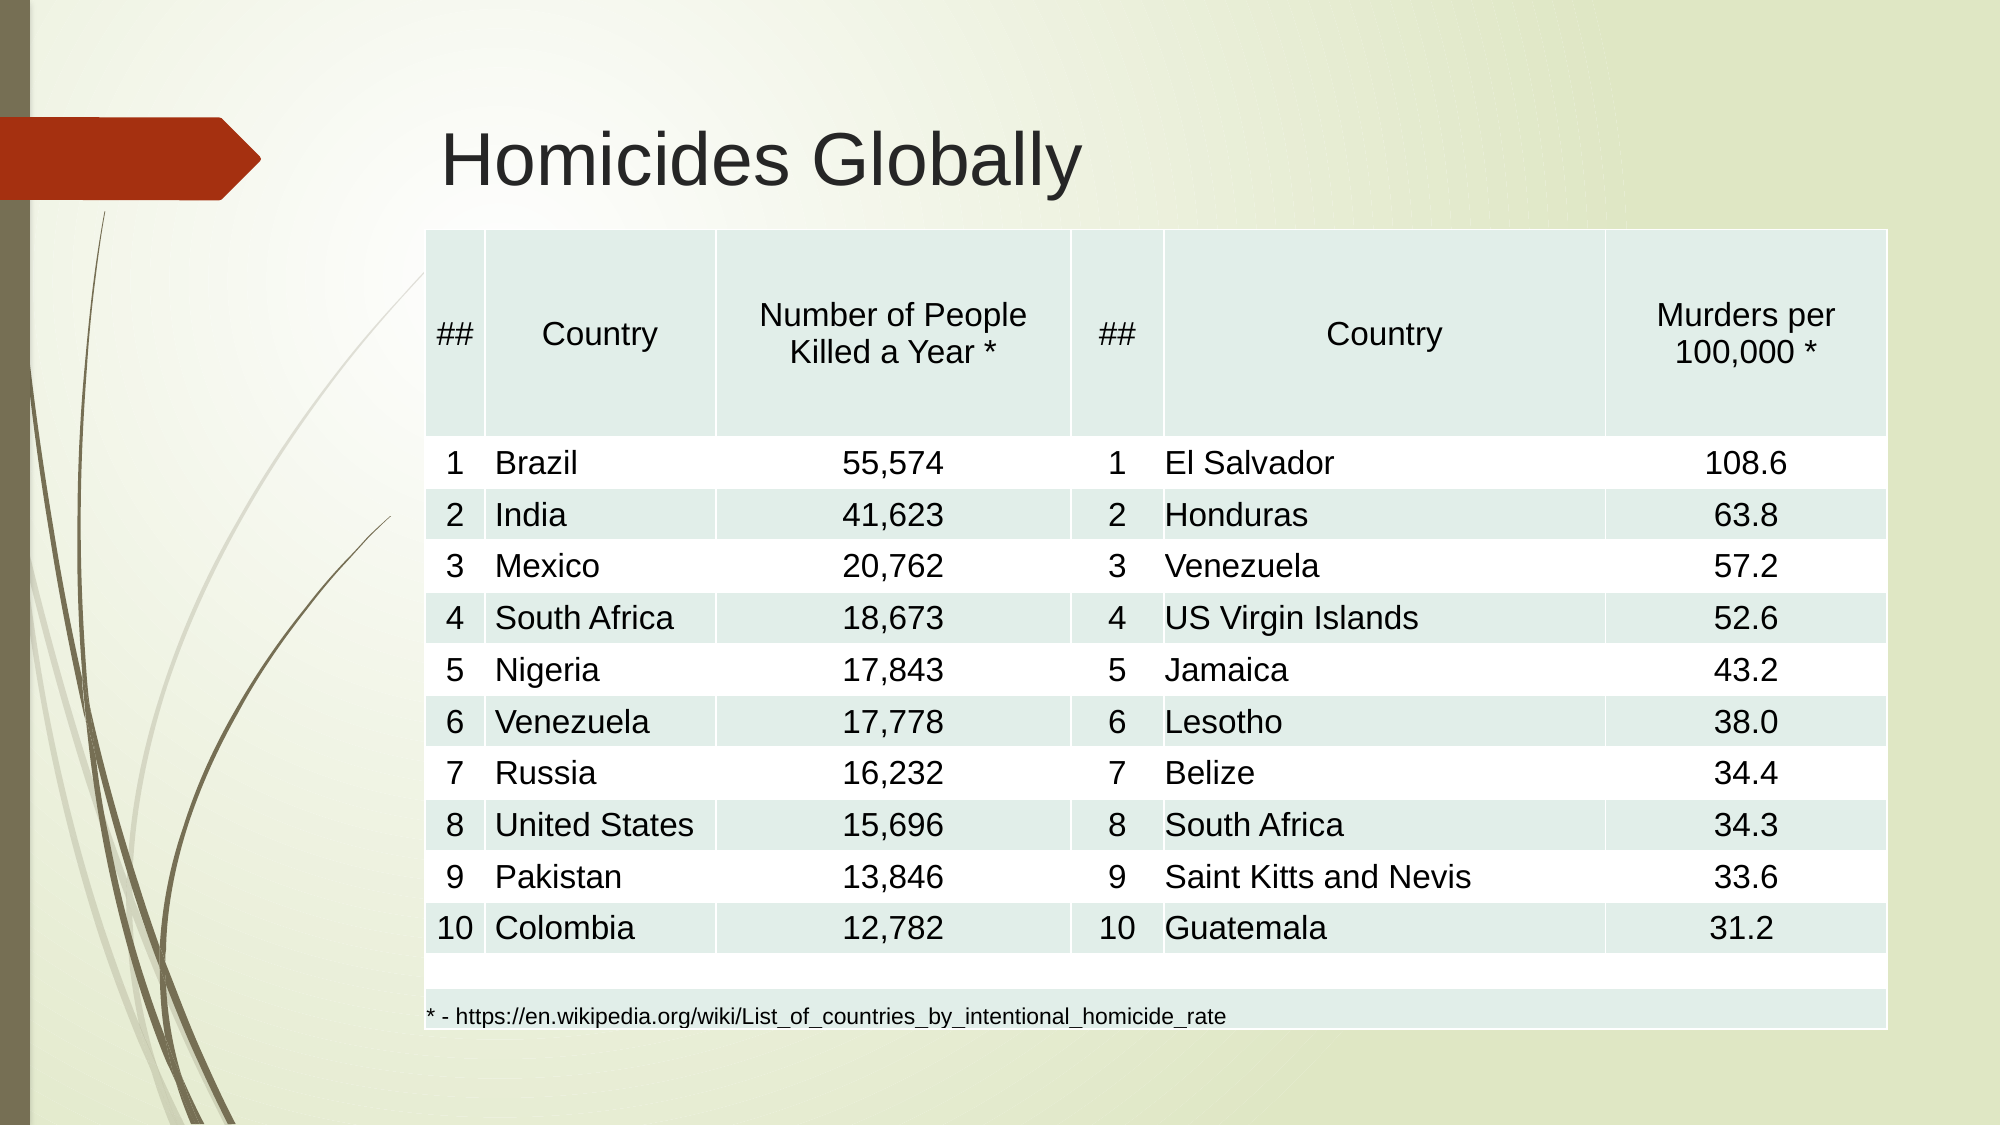

# Homicides Globally
| ## | Country | Number of People Killed a Year \* | ## | Country | Murders per 100,000 \* |
| --- | --- | --- | --- | --- | --- |
| 1 | Brazil | 55,574 | 1 | El Salvador | 108.6 |
| 2 | India | 41,623 | 2 | Honduras | 63.8 |
| 3 | Mexico | 20,762 | 3 | Venezuela | 57.2 |
| 4 | South Africa | 18,673 | 4 | US Virgin Islands | 52.6 |
| 5 | Nigeria | 17,843 | 5 | Jamaica | 43.2 |
| 6 | Venezuela | 17,778 | 6 | Lesotho | 38.0 |
| 7 | Russia | 16,232 | 7 | Belize | 34.4 |
| 8 | United States | 15,696 | 8 | South Africa | 34.3 |
| 9 | Pakistan | 13,846 | 9 | Saint Kitts and Nevis | 33.6 |
| 10 | Colombia | 12,782 | 10 | Guatemala | 31.2 |
|  |  |  |  |  |  |
| \* - https://en.wikipedia.org/wiki/List\_of\_countries\_by\_intentional\_homicide\_rate |  |  |  |  |  |